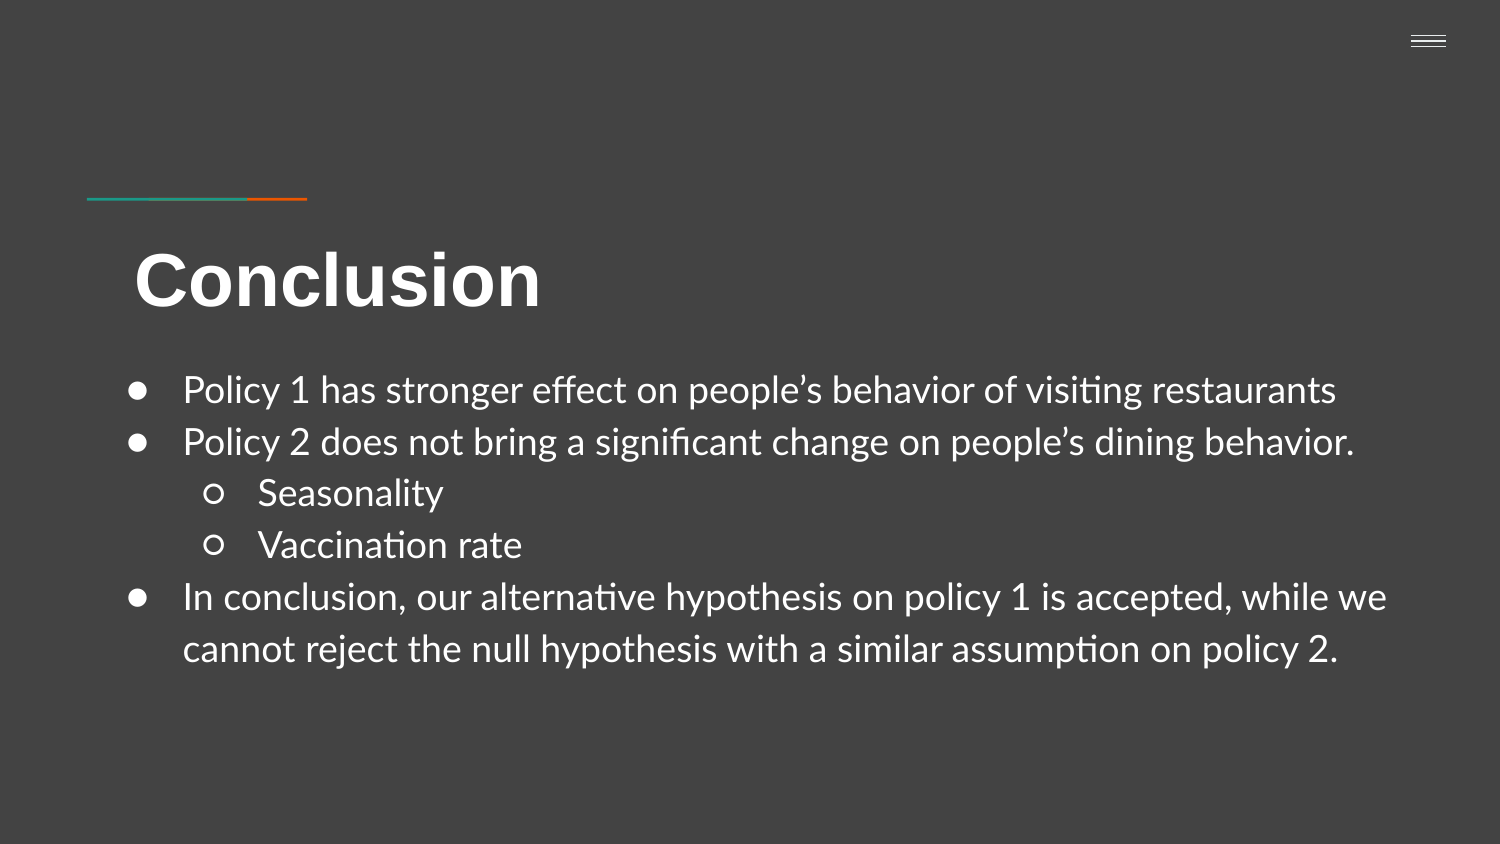

# Conclusion
Policy 1 has stronger effect on people’s behavior of visiting restaurants
Policy 2 does not bring a significant change on people’s dining behavior.
Seasonality
Vaccination rate
In conclusion, our alternative hypothesis on policy 1 is accepted, while we cannot reject the null hypothesis with a similar assumption on policy 2.